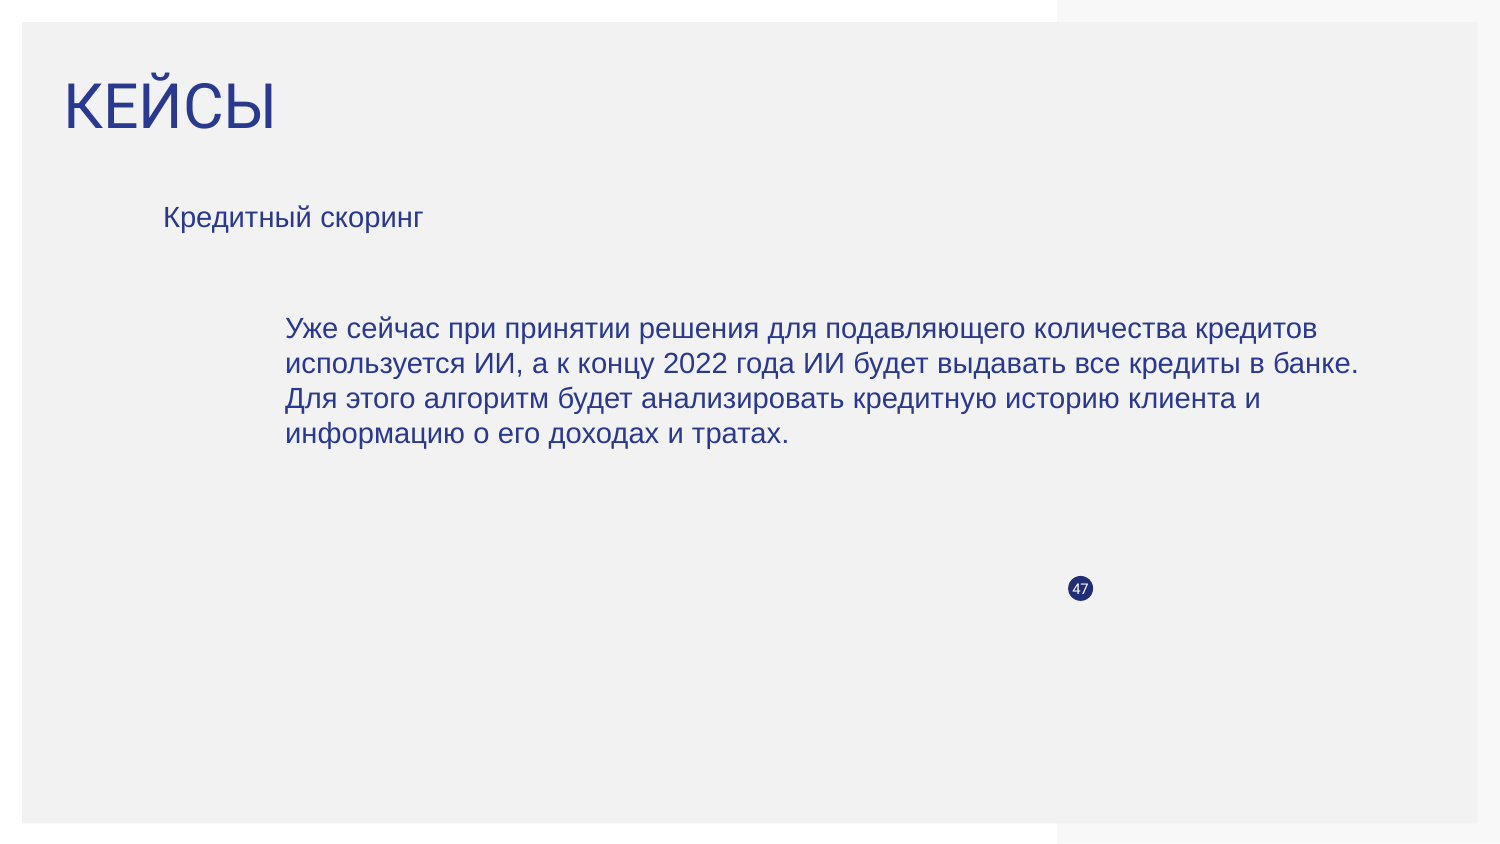

# КЕЙСЫ
Кредитный скоринг
Уже сейчас при принятии решения для подавляющего количества кредитов используется ИИ, а к концу 2022 года ИИ будет выдавать все кредиты в банке. Для этого алгоритм будет анализировать кредитную историю клиента и информацию о его доходах и тратах.
47